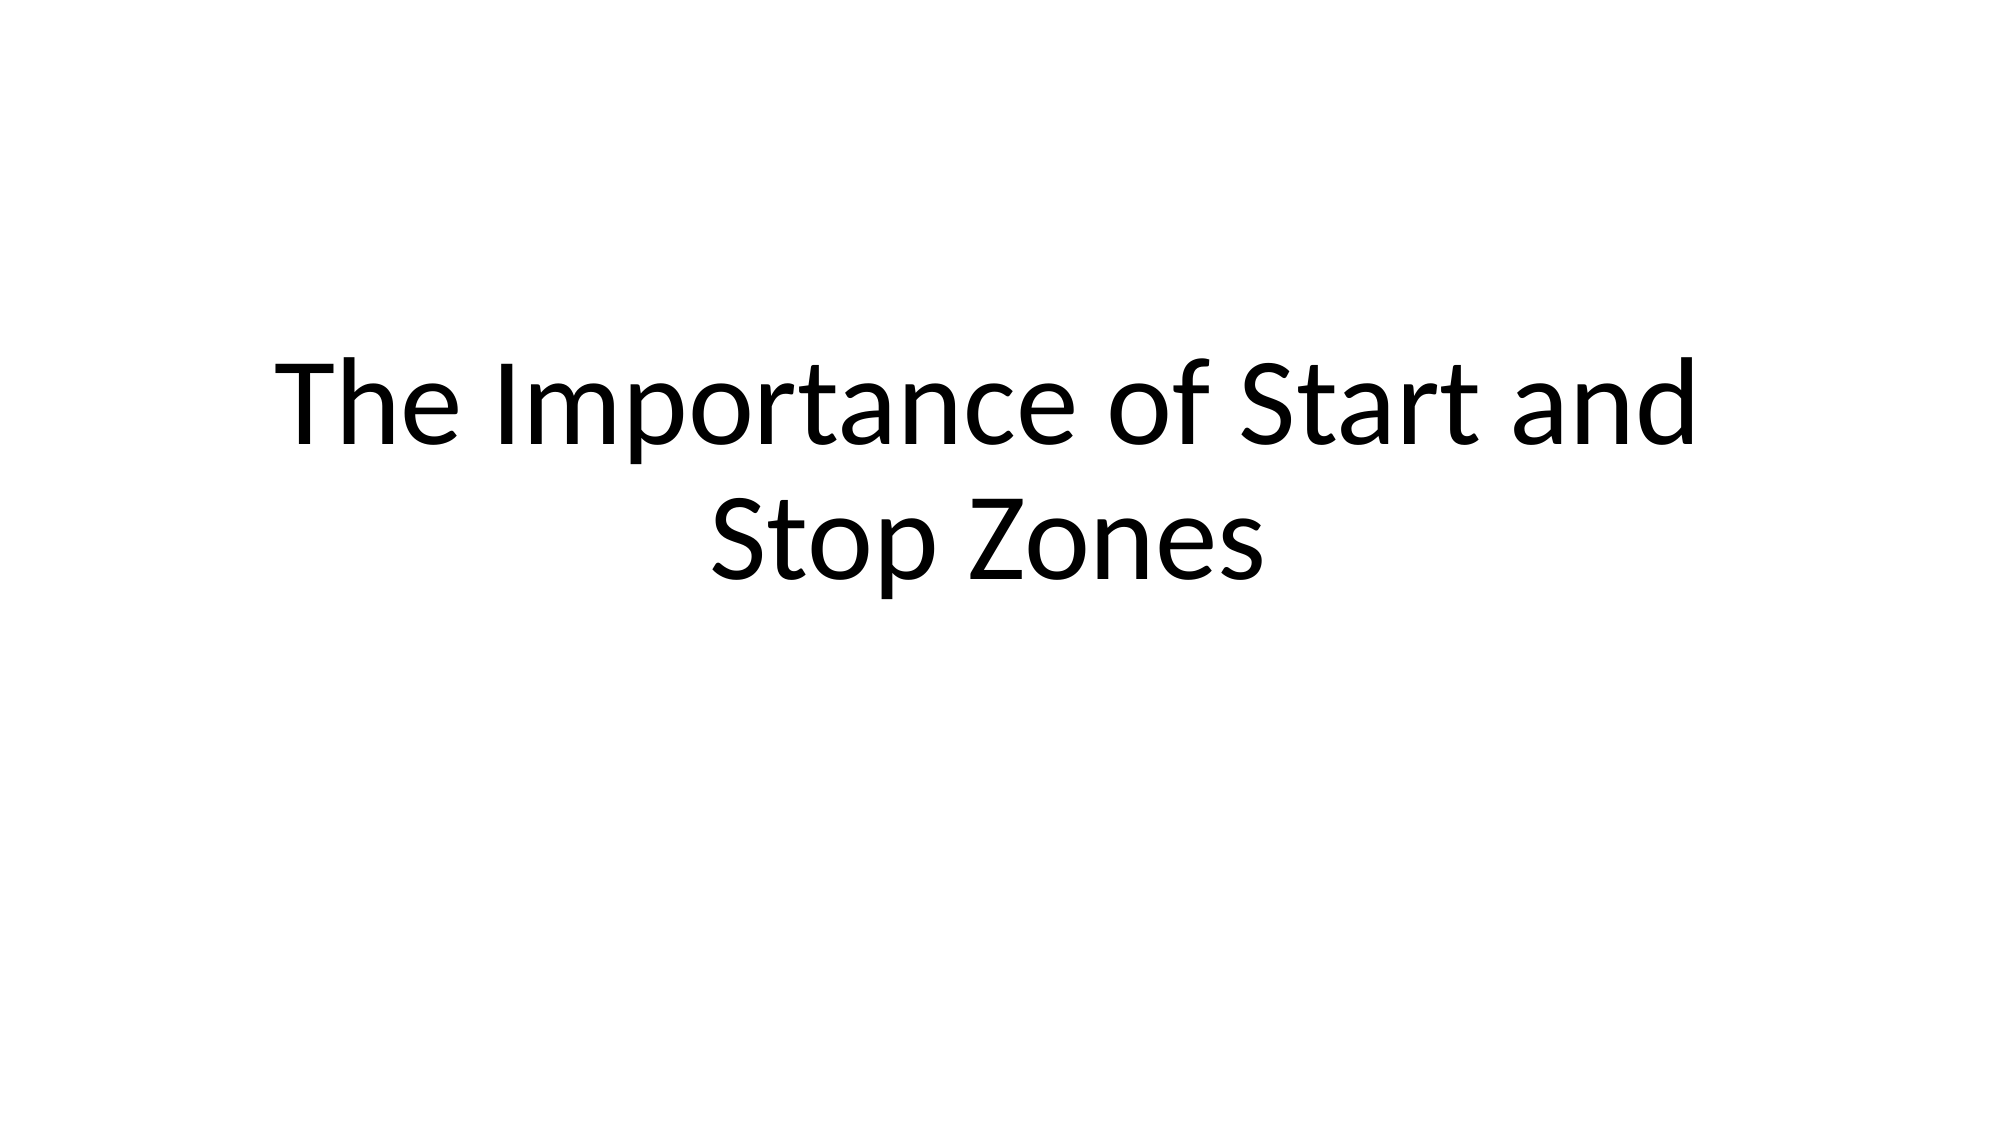

# The Importance of Start and Stop Zones